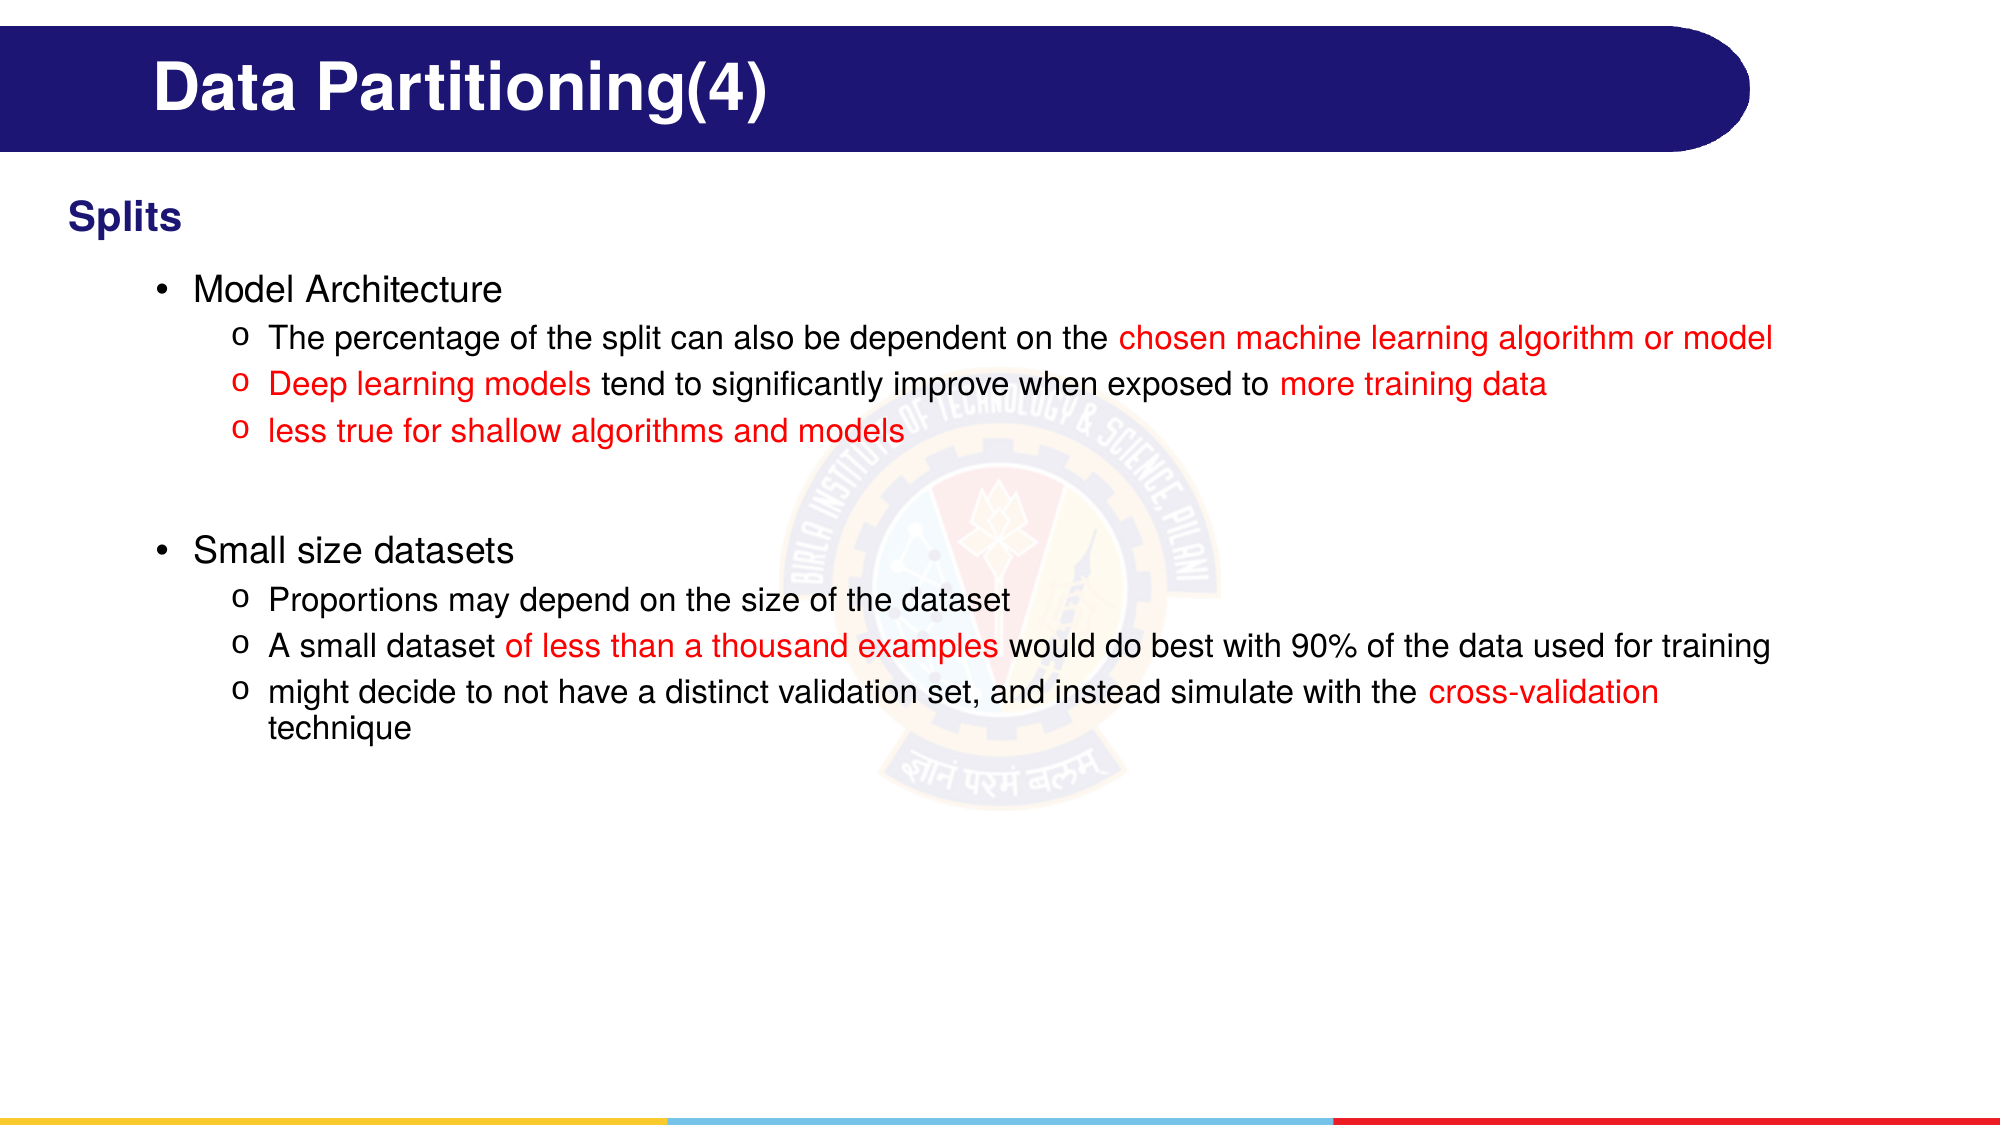

# Data Partitioning(4)
Splits
Model Architecture
The percentage of the split can also be dependent on the chosen machine learning algorithm or model
Deep learning models tend to significantly improve when exposed to more training data
less true for shallow algorithms and models

Small size datasets
Proportions may depend on the size of the dataset
A small dataset of less than a thousand examples would do best with 90% of the data used for training
might decide to not have a distinct validation set, and instead simulate with the cross-validation technique